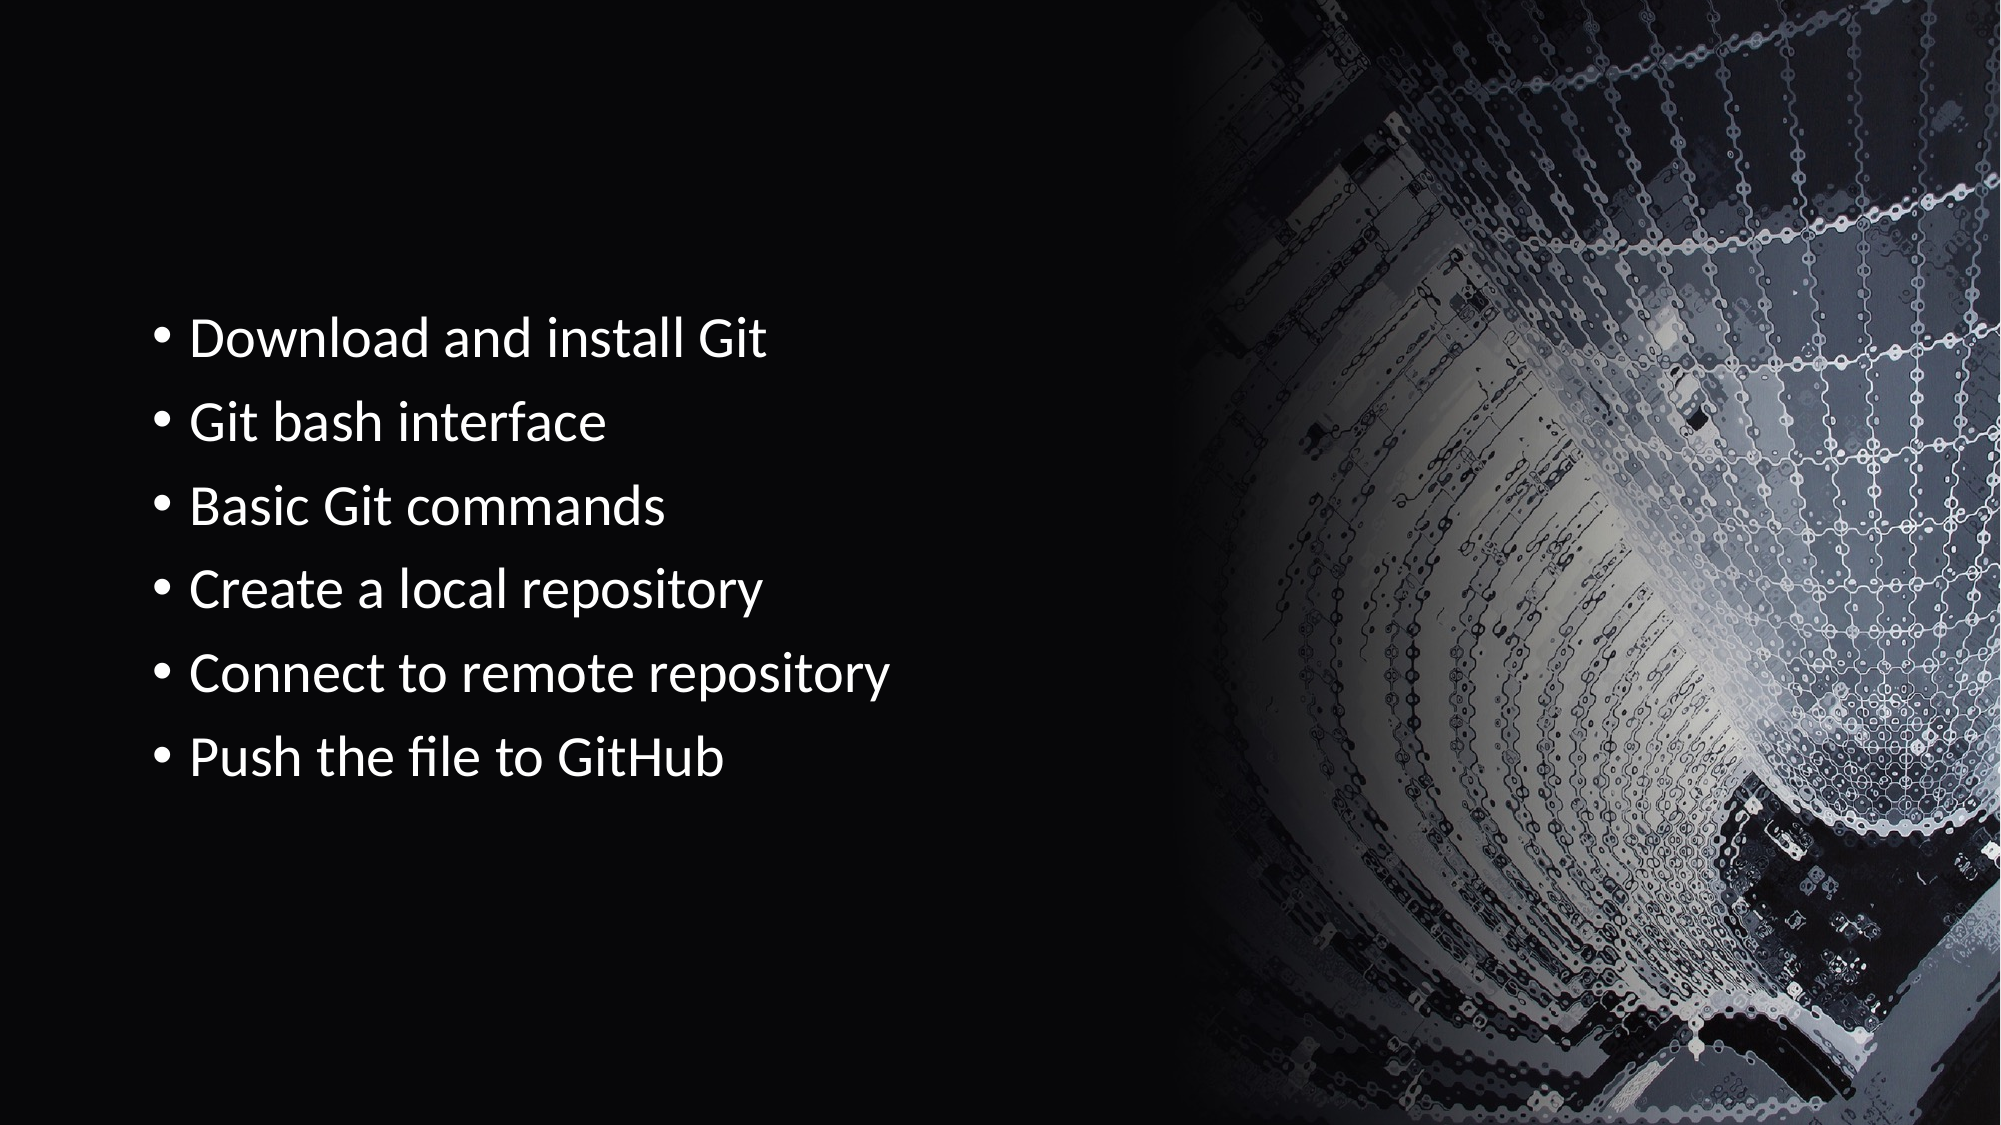

#
Download and install Git
Git bash interface
Basic Git commands
Create a local repository
Connect to remote repository
Push the file to GitHub